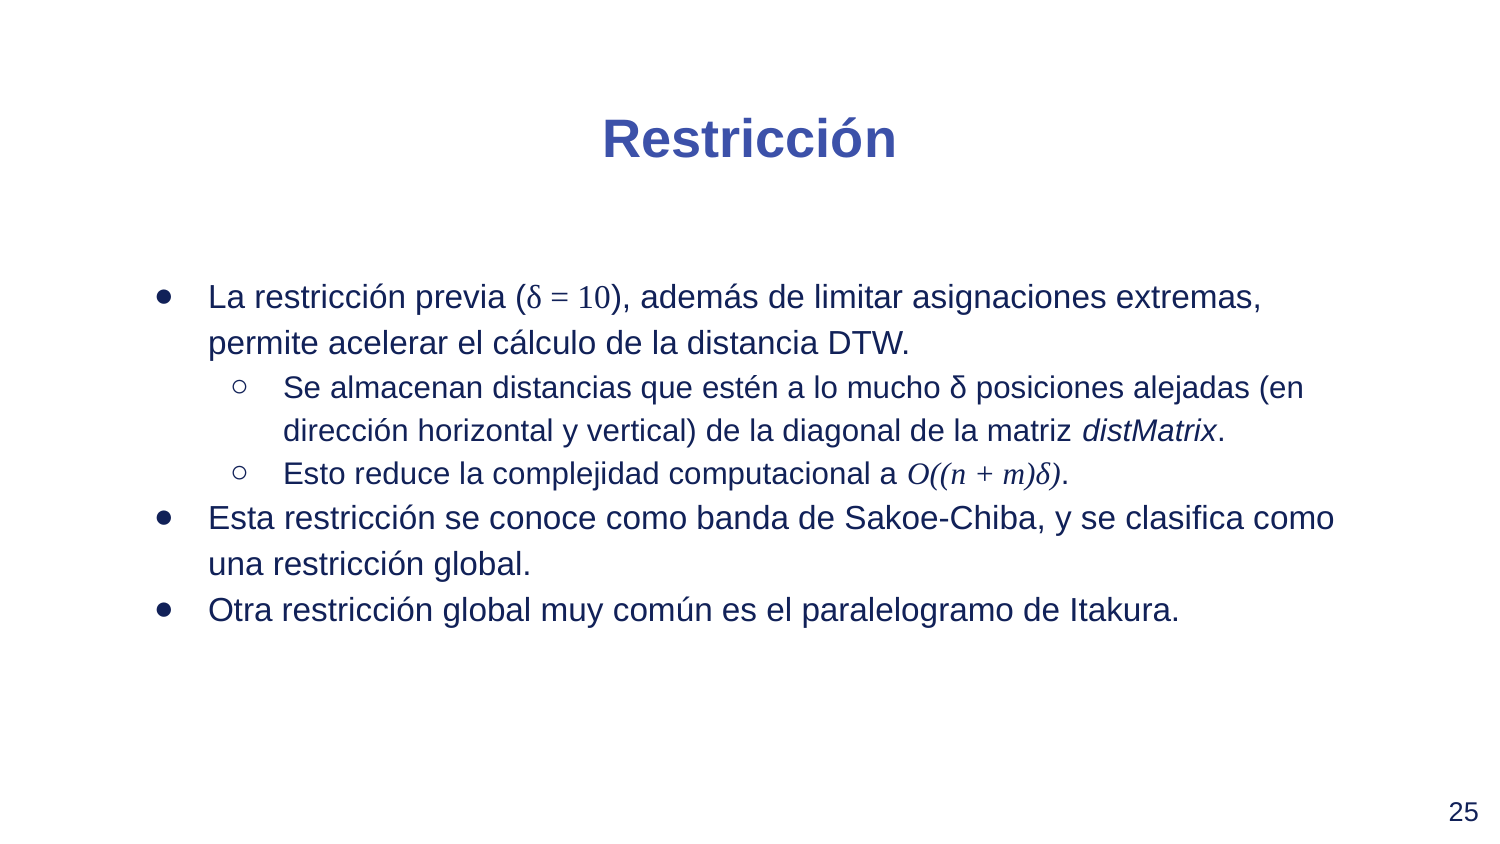

Restricción
La restricción previa (δ = 10), además de limitar asignaciones extremas, permite acelerar el cálculo de la distancia DTW.
Se almacenan distancias que estén a lo mucho δ posiciones alejadas (en dirección horizontal y vertical) de la diagonal de la matriz distMatrix.
Esto reduce la complejidad computacional a O((n + m)δ).
Esta restricción se conoce como banda de Sakoe-Chiba, y se clasifica como una restricción global.
Otra restricción global muy común es el paralelogramo de Itakura.
25